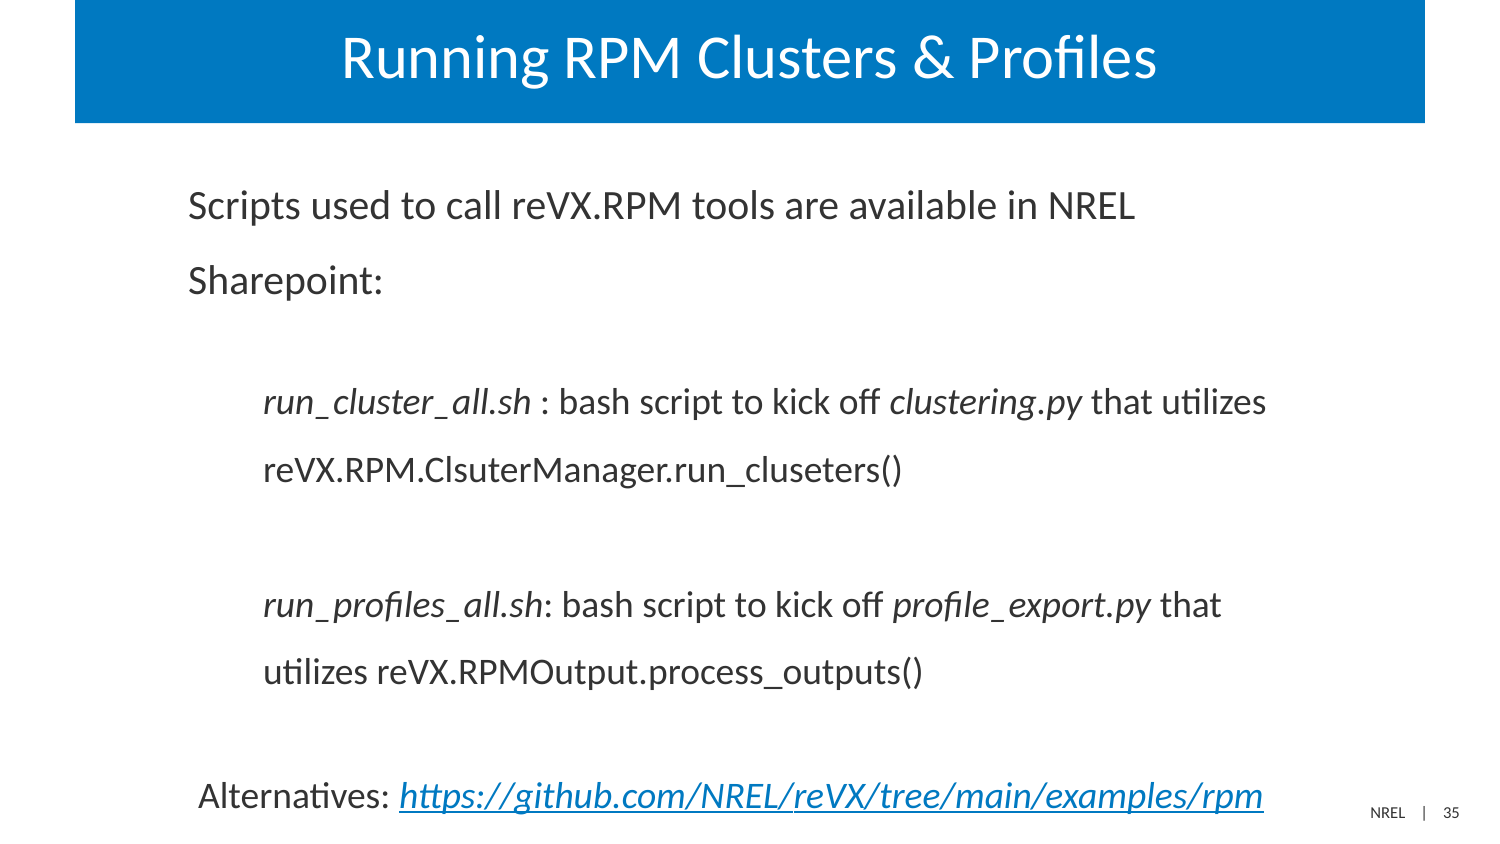

# Running RPM Clusters & Profiles
Scripts used to call reVX.RPM tools are available in NREL Sharepoint:

run_cluster_all.sh : bash script to kick off clustering.py that utilizes reVX.RPM.ClsuterManager.run_cluseters()

run_profiles_all.sh: bash script to kick off profile_export.py that utilizes reVX.RPMOutput.process_outputs()
Alternatives: https://github.com/NREL/reVX/tree/main/examples/rpm